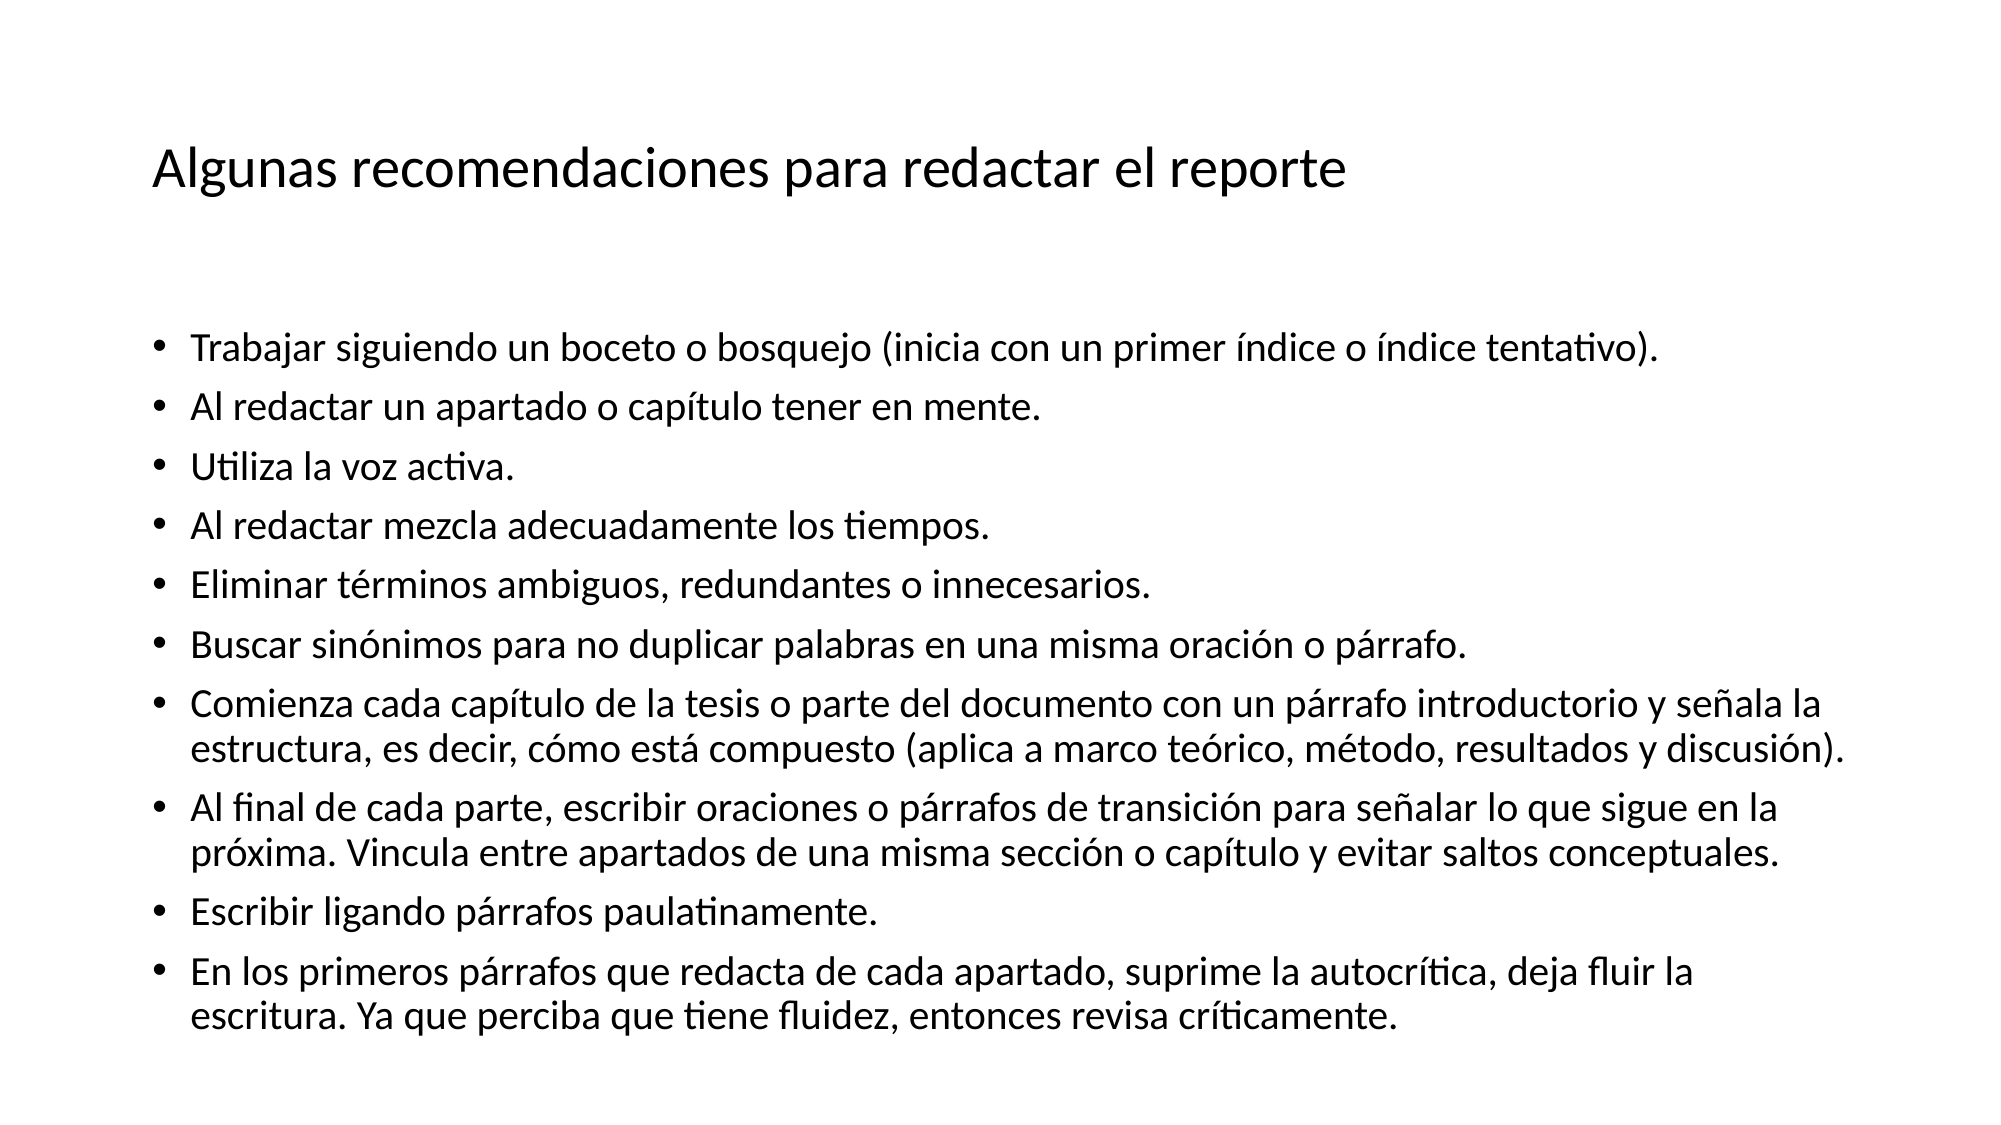

# Algunas recomendaciones para redactar el reporte
Trabajar siguiendo un boceto o bosquejo (inicia con un primer índice o índice tentativo).
Al redactar un apartado o capítulo tener en mente.
Utiliza la voz activa.
Al redactar mezcla adecuadamente los tiempos.
Eliminar términos ambiguos, redundantes o innecesarios.
Buscar sinónimos para no duplicar palabras en una misma oración o párrafo.
Comienza cada capítulo de la tesis o parte del documento con un párrafo introductorio y señala la estructura, es decir, cómo está compuesto (aplica a marco teórico, método, resultados y discusión).
Al final de cada parte, escribir oraciones o párrafos de transición para señalar lo que sigue en la próxima. Vincula entre apartados de una misma sección o capítulo y evitar saltos conceptuales.
Escribir ligando párrafos paulatinamente.
En los primeros párrafos que redacta de cada apartado, suprime la autocrítica, deja fluir la escritura. Ya que perciba que tiene fluidez, entonces revisa críticamente.